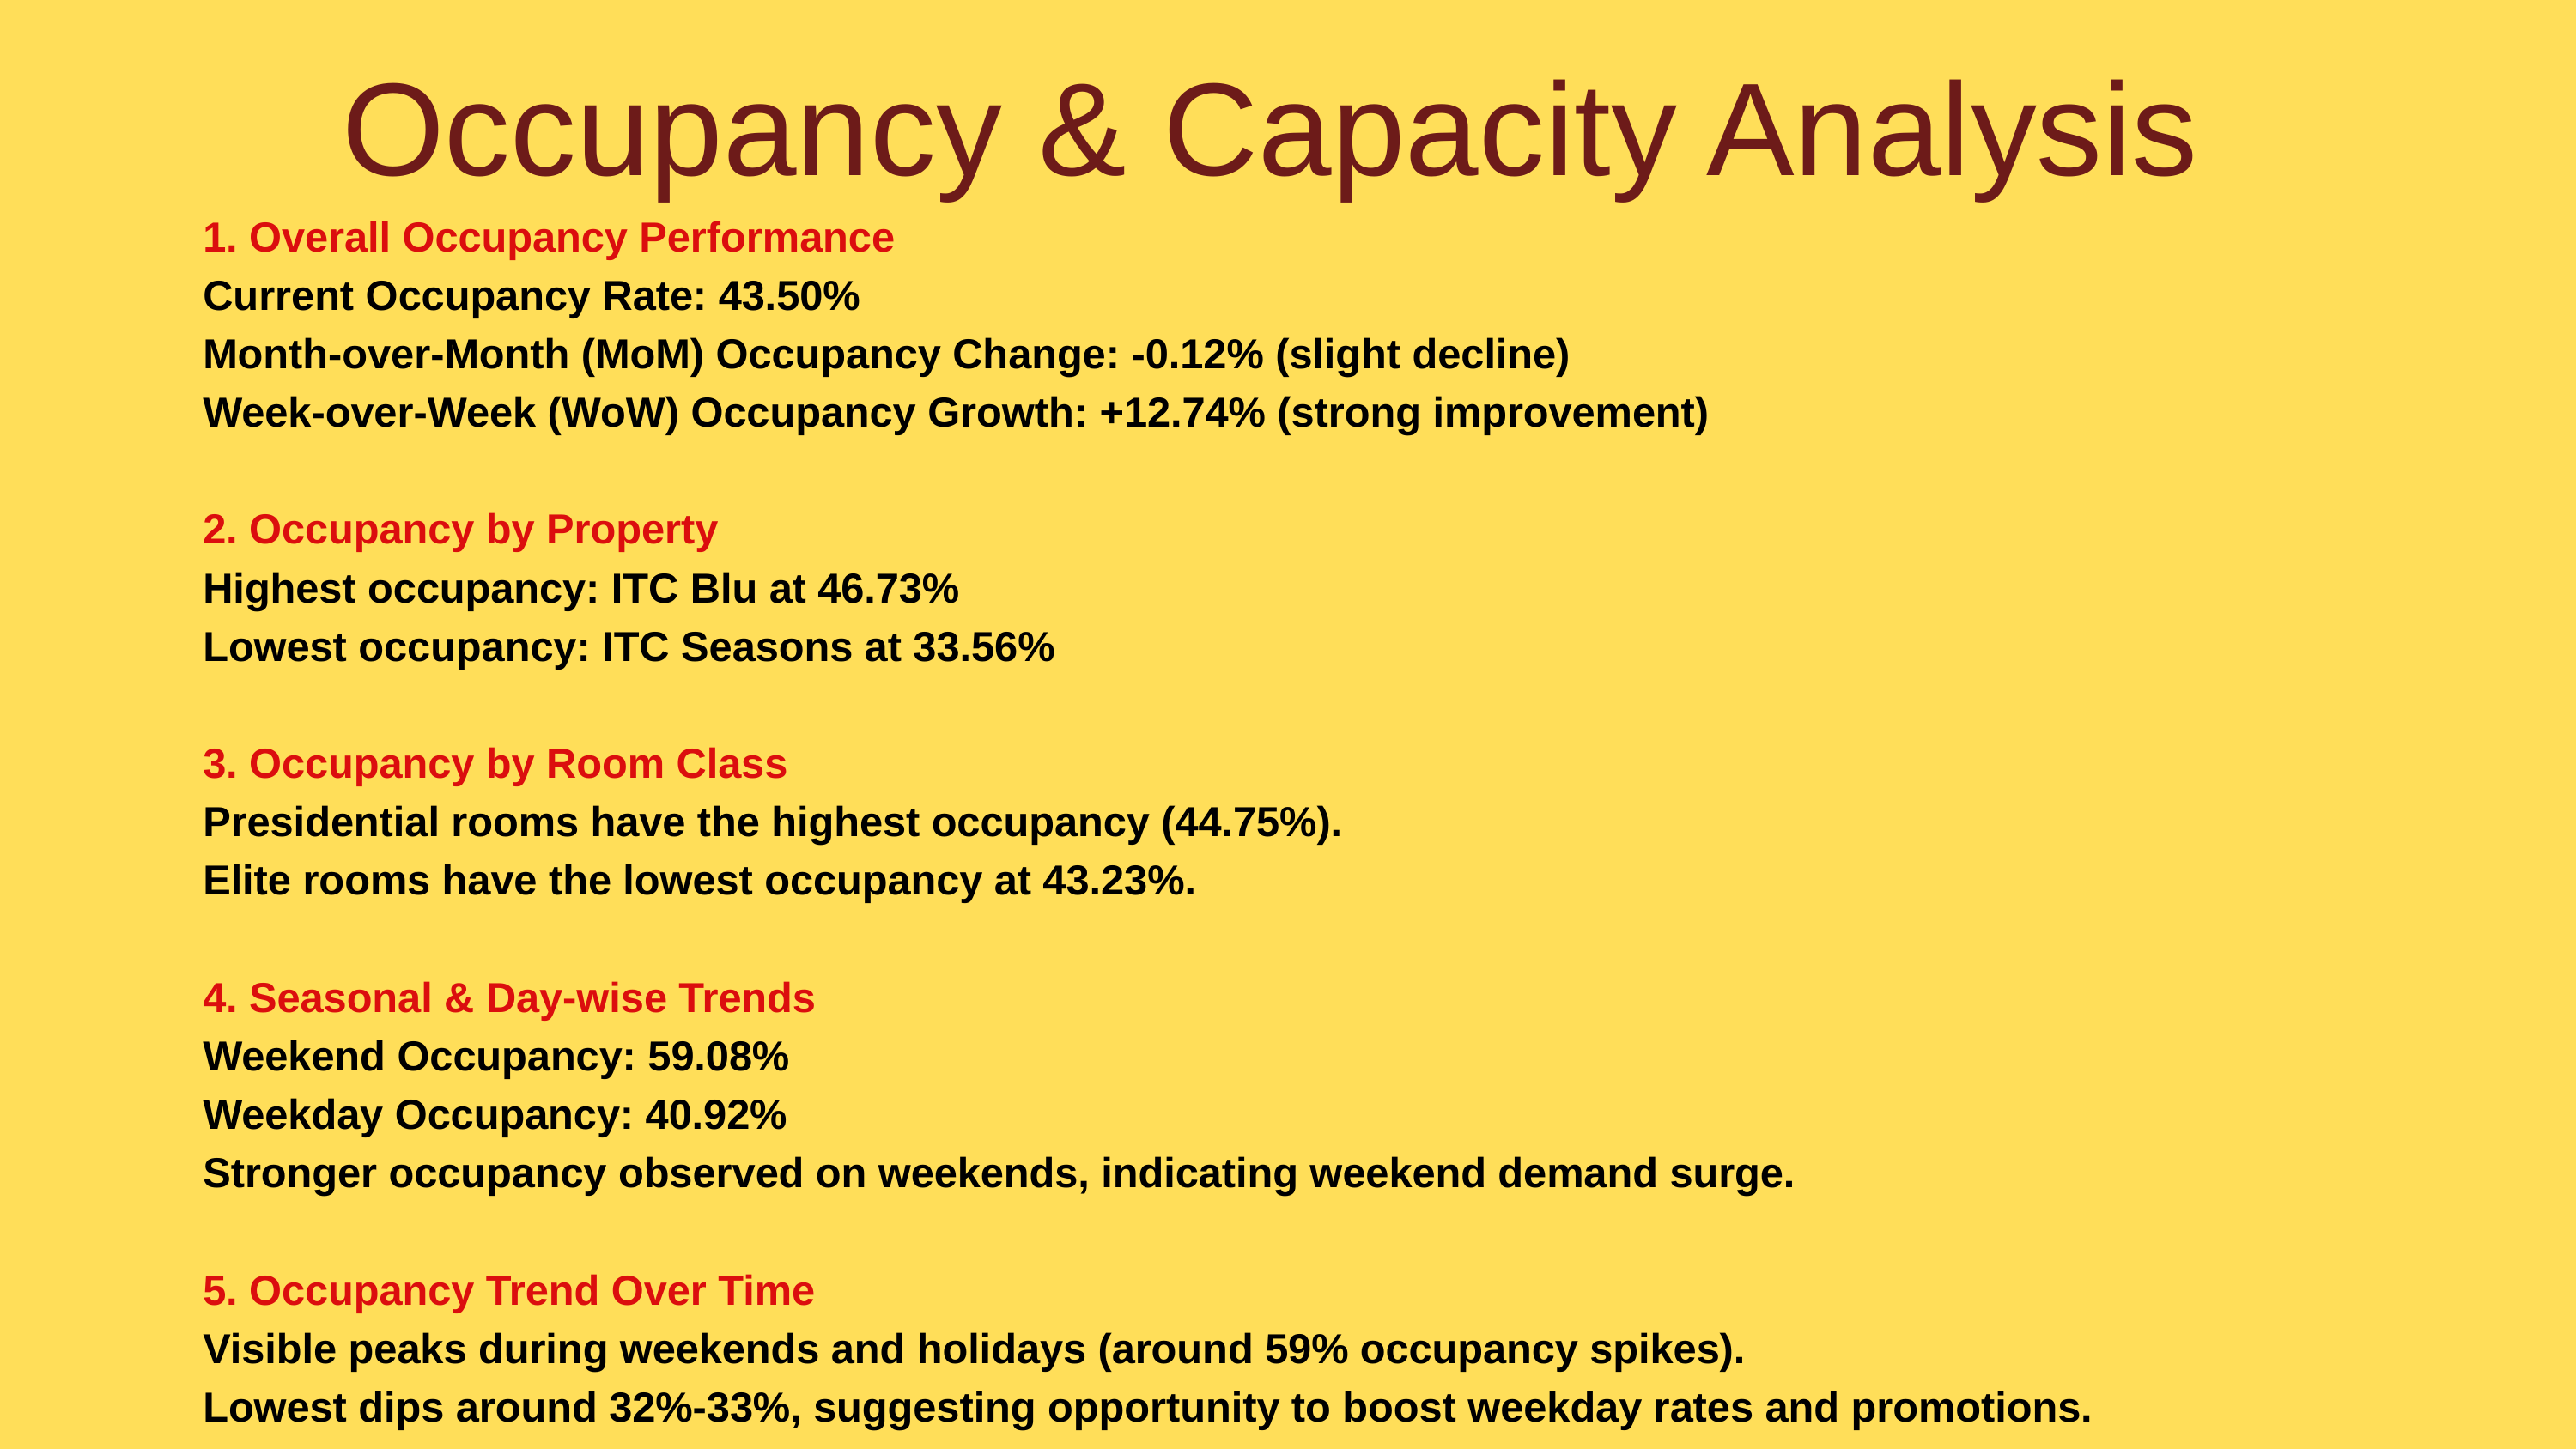

Occupancy & Capacity Analysis

1. Overall Occupancy Performance
Current Occupancy Rate: 43.50%
Month-over-Month (MoM) Occupancy Change: -0.12% (slight decline)
Week-over-Week (WoW) Occupancy Growth: +12.74% (strong improvement)

2. Occupancy by Property
Highest occupancy: ITC Blu at 46.73%
Lowest occupancy: ITC Seasons at 33.56%

3. Occupancy by Room Class
Presidential rooms have the highest occupancy (44.75%).
Elite rooms have the lowest occupancy at 43.23%.

4. Seasonal & Day-wise Trends
Weekend Occupancy: 59.08%
Weekday Occupancy: 40.92%
Stronger occupancy observed on weekends, indicating weekend demand surge.

5. Occupancy Trend Over Time
Visible peaks during weekends and holidays (around 59% occupancy spikes).
Lowest dips around 32%-33%, suggesting opportunity to boost weekday rates and promotions.